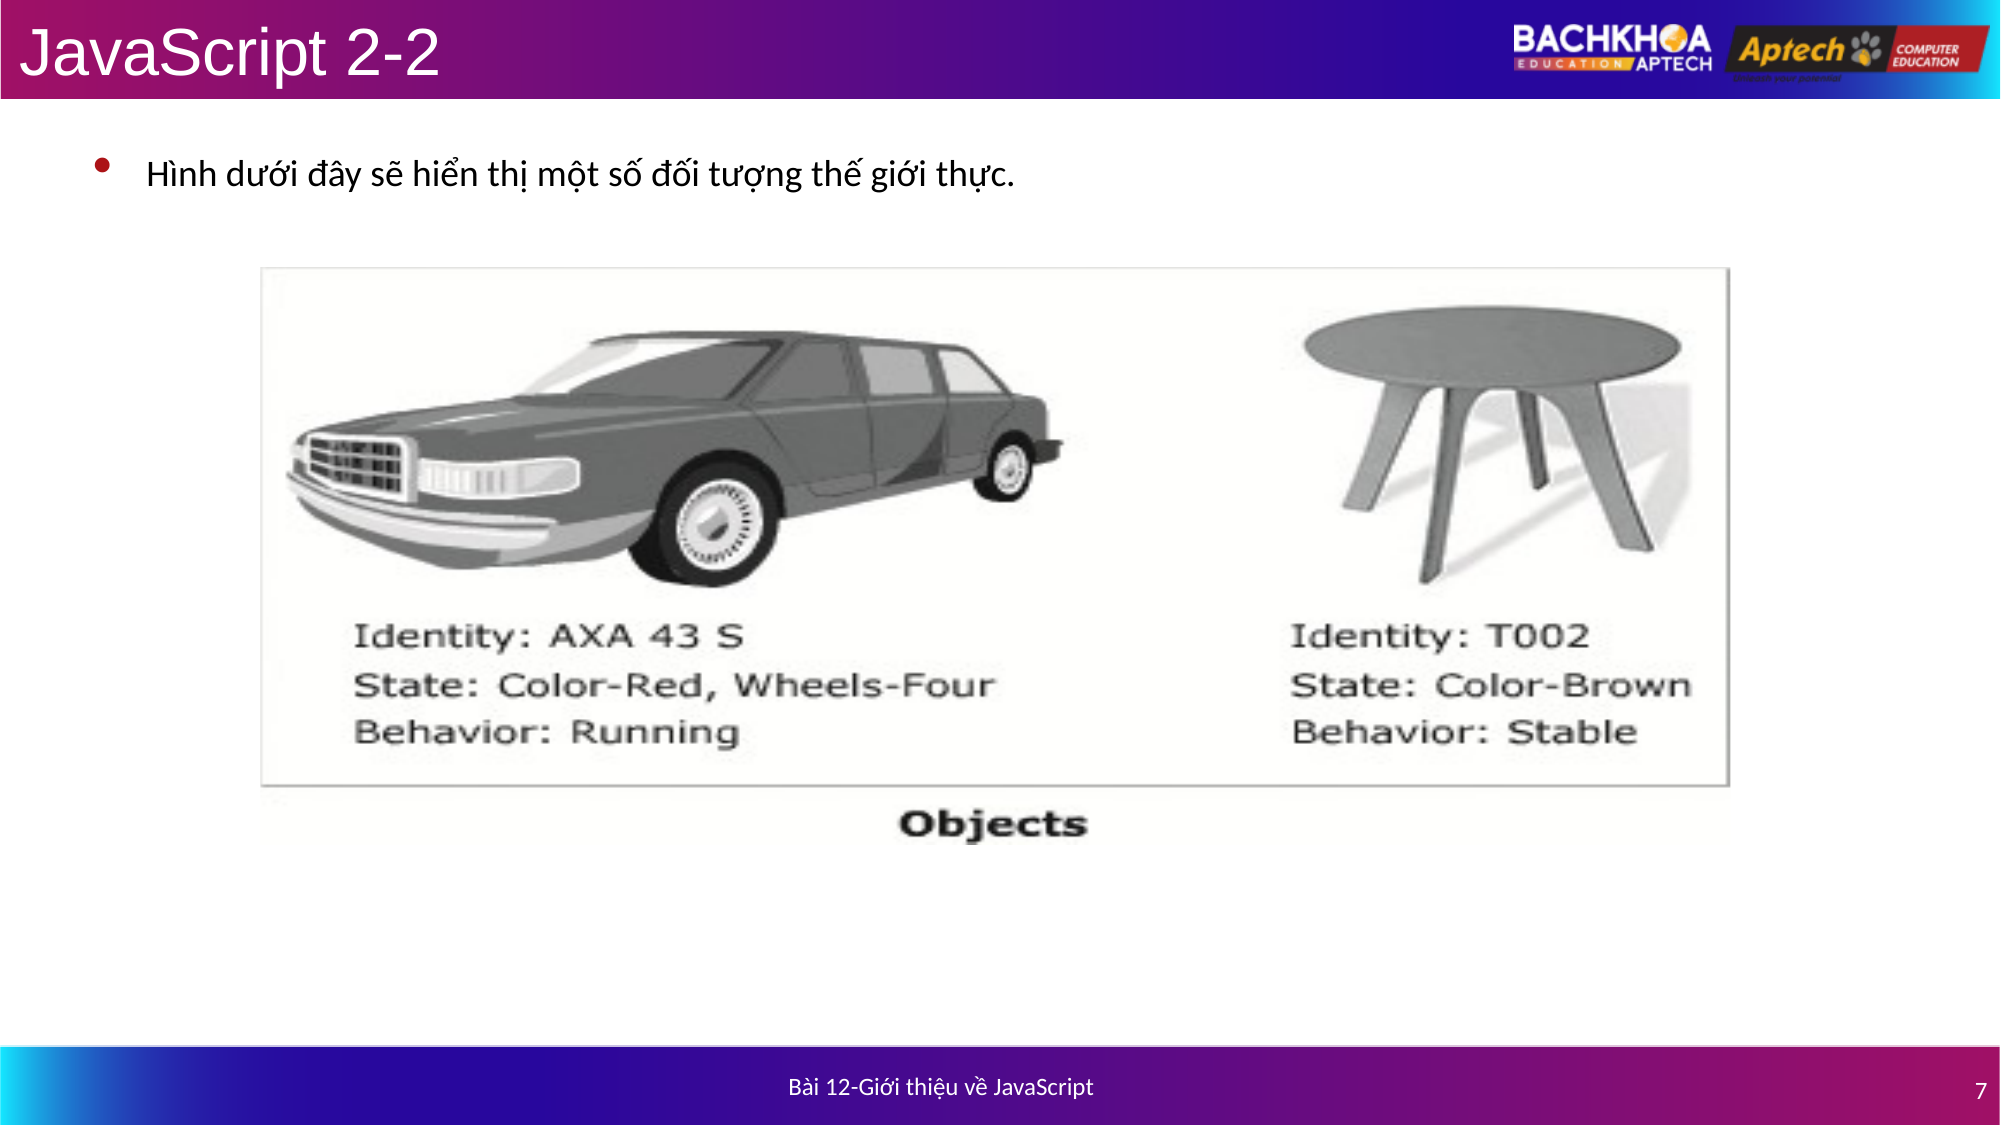

# JavaScript 2-2
Hình dưới đây sẽ hiển thị một số đối tượng thế giới thực.

Bài 12-Giới thiệu về JavaScript
7